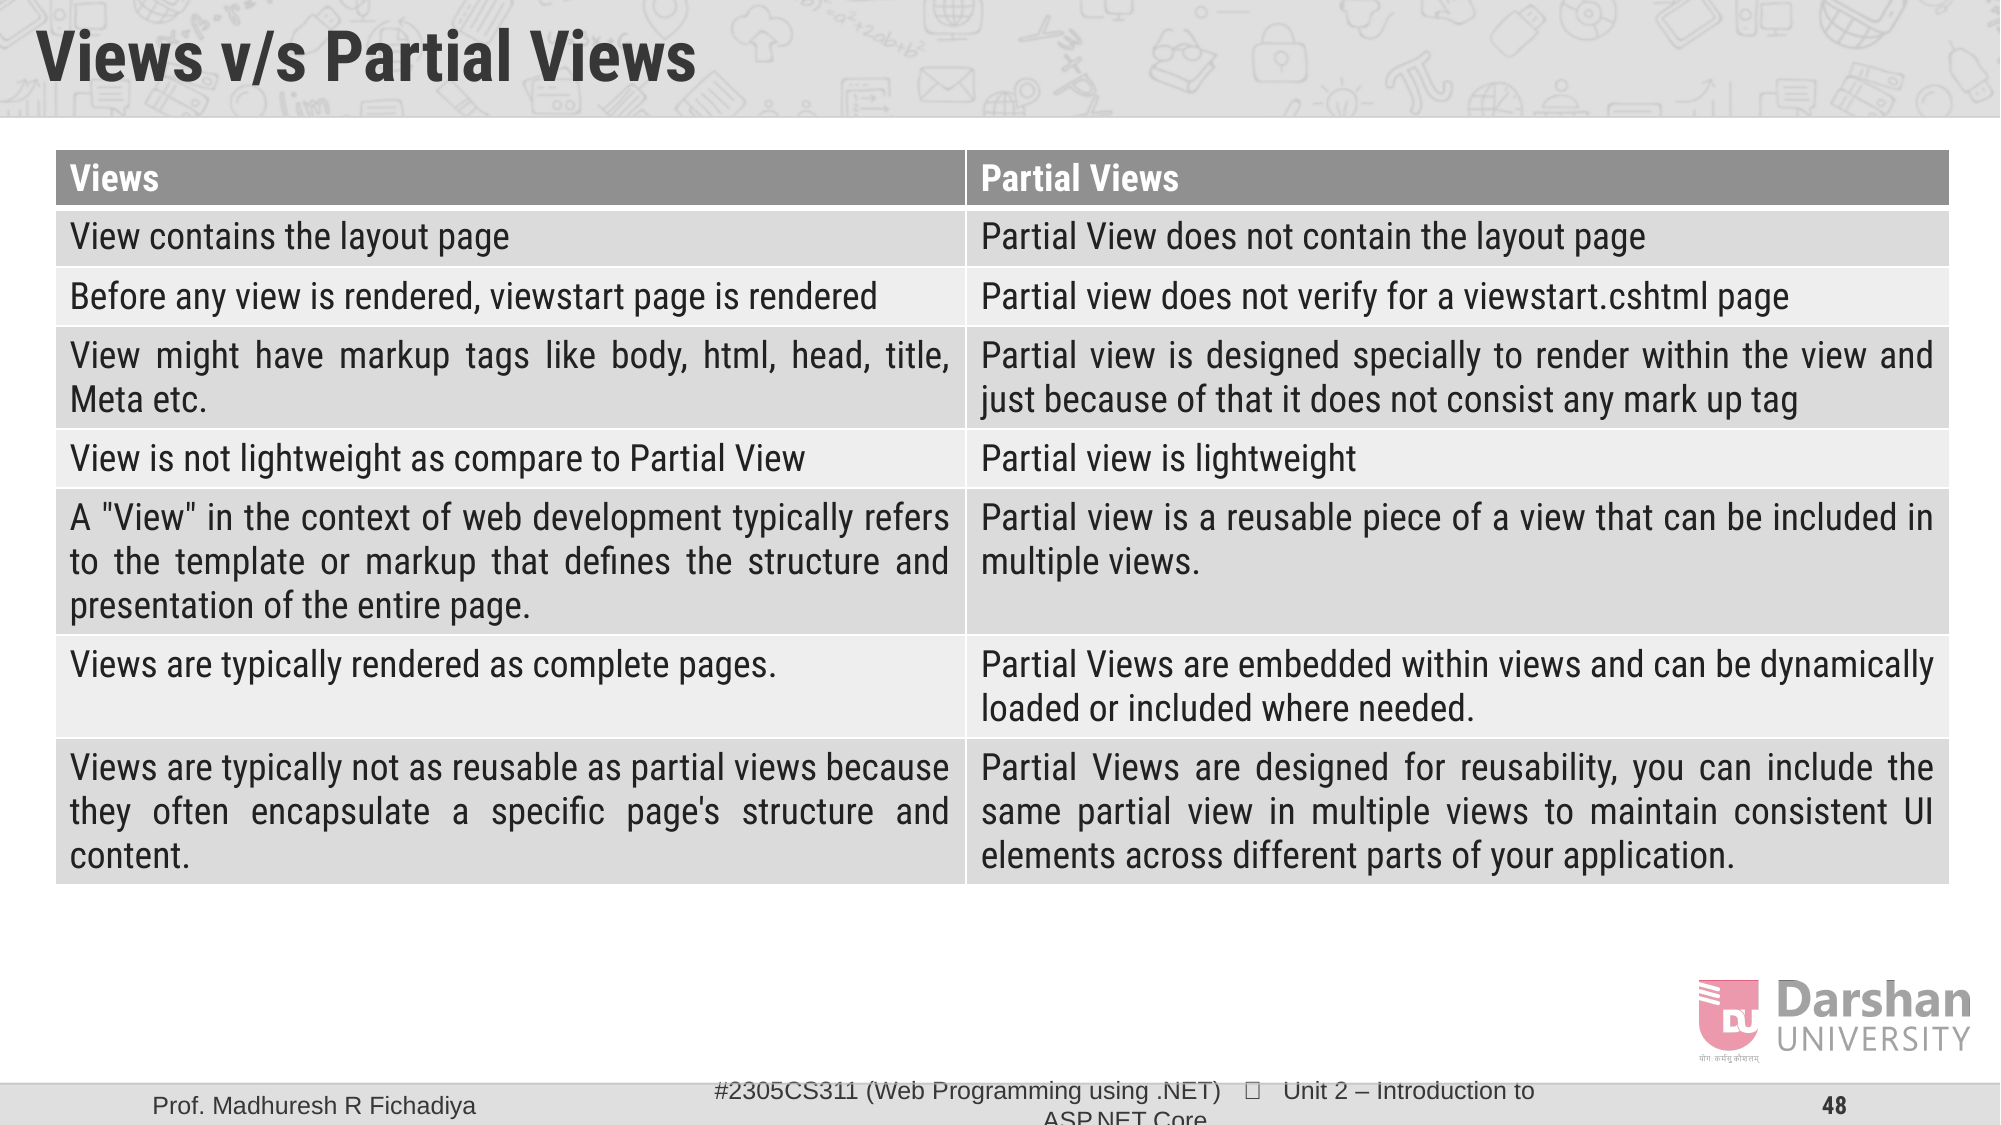

# Views v/s Partial Views

| Views | Partial Views |
| --- | --- |
| View contains the layout page | Partial View does not contain the layout page |
| Before any view is rendered, viewstart page is rendered | Partial view does not verify for a viewstart.cshtml page |
| View might have markup tags like body, html, head, title, Meta etc. | Partial view is designed specially to render within the view and just because of that it does not consist any mark up tag |
| View is not lightweight as compare to Partial View | Partial view is lightweight |
| A "View" in the context of web development typically refers to the template or markup that defines the structure and presentation of the entire page. | Partial view is a reusable piece of a view that can be included in multiple views. |
| Views are typically rendered as complete pages. | Partial Views are embedded within views and can be dynamically loaded or included where needed. |
| Views are typically not as reusable as partial views because they often encapsulate a specific page's structure and content. | Partial Views are designed for reusability, you can include the same partial view in multiple views to maintain consistent UI elements across different parts of your application. |